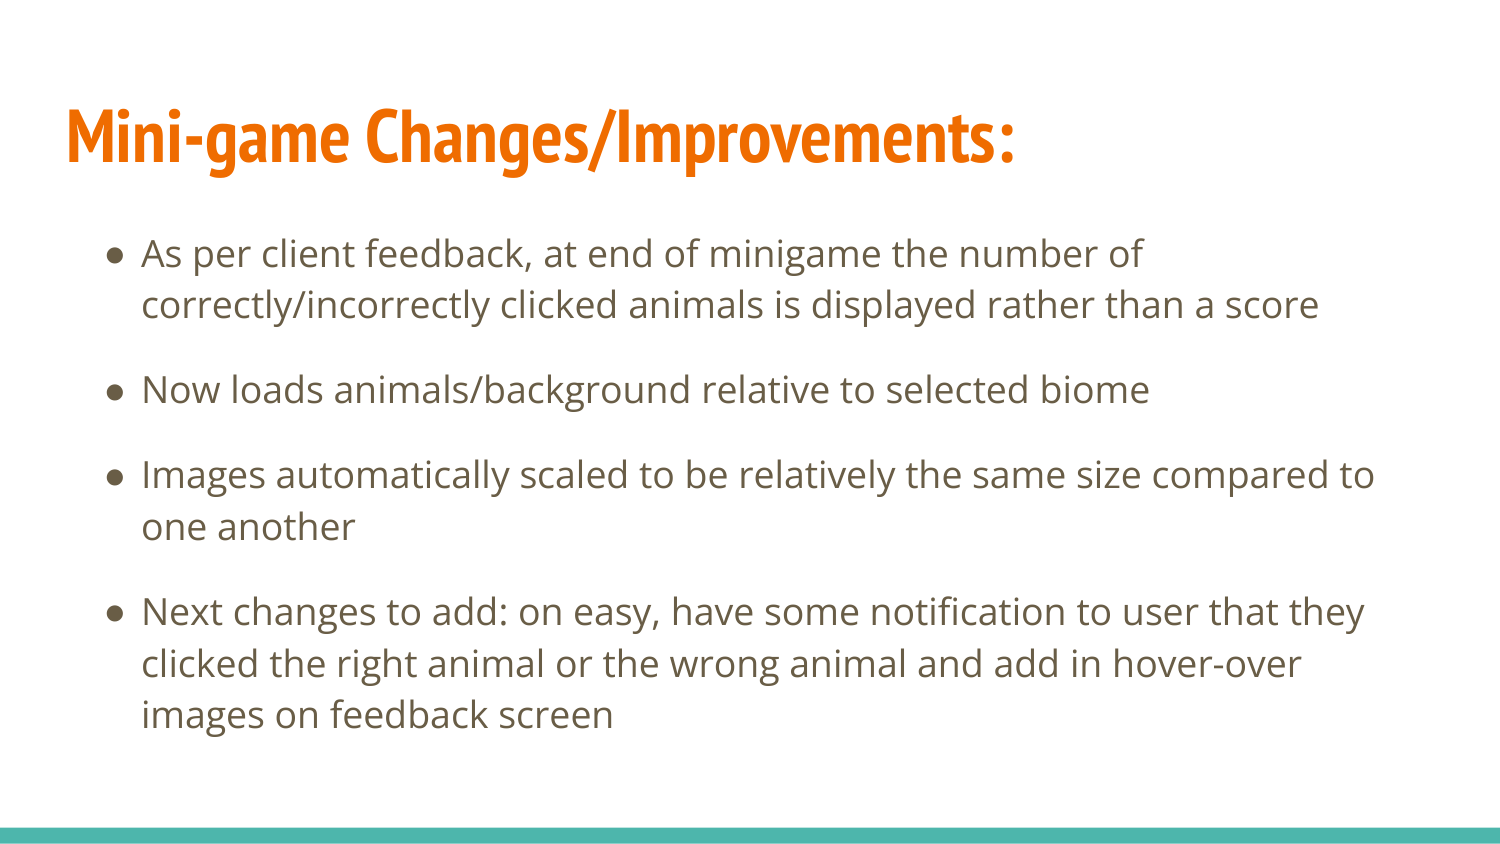

# Mini-game Changes/Improvements:
As per client feedback, at end of minigame the number of correctly/incorrectly clicked animals is displayed rather than a score
Now loads animals/background relative to selected biome
Images automatically scaled to be relatively the same size compared to one another
Next changes to add: on easy, have some notification to user that they clicked the right animal or the wrong animal and add in hover-over images on feedback screen